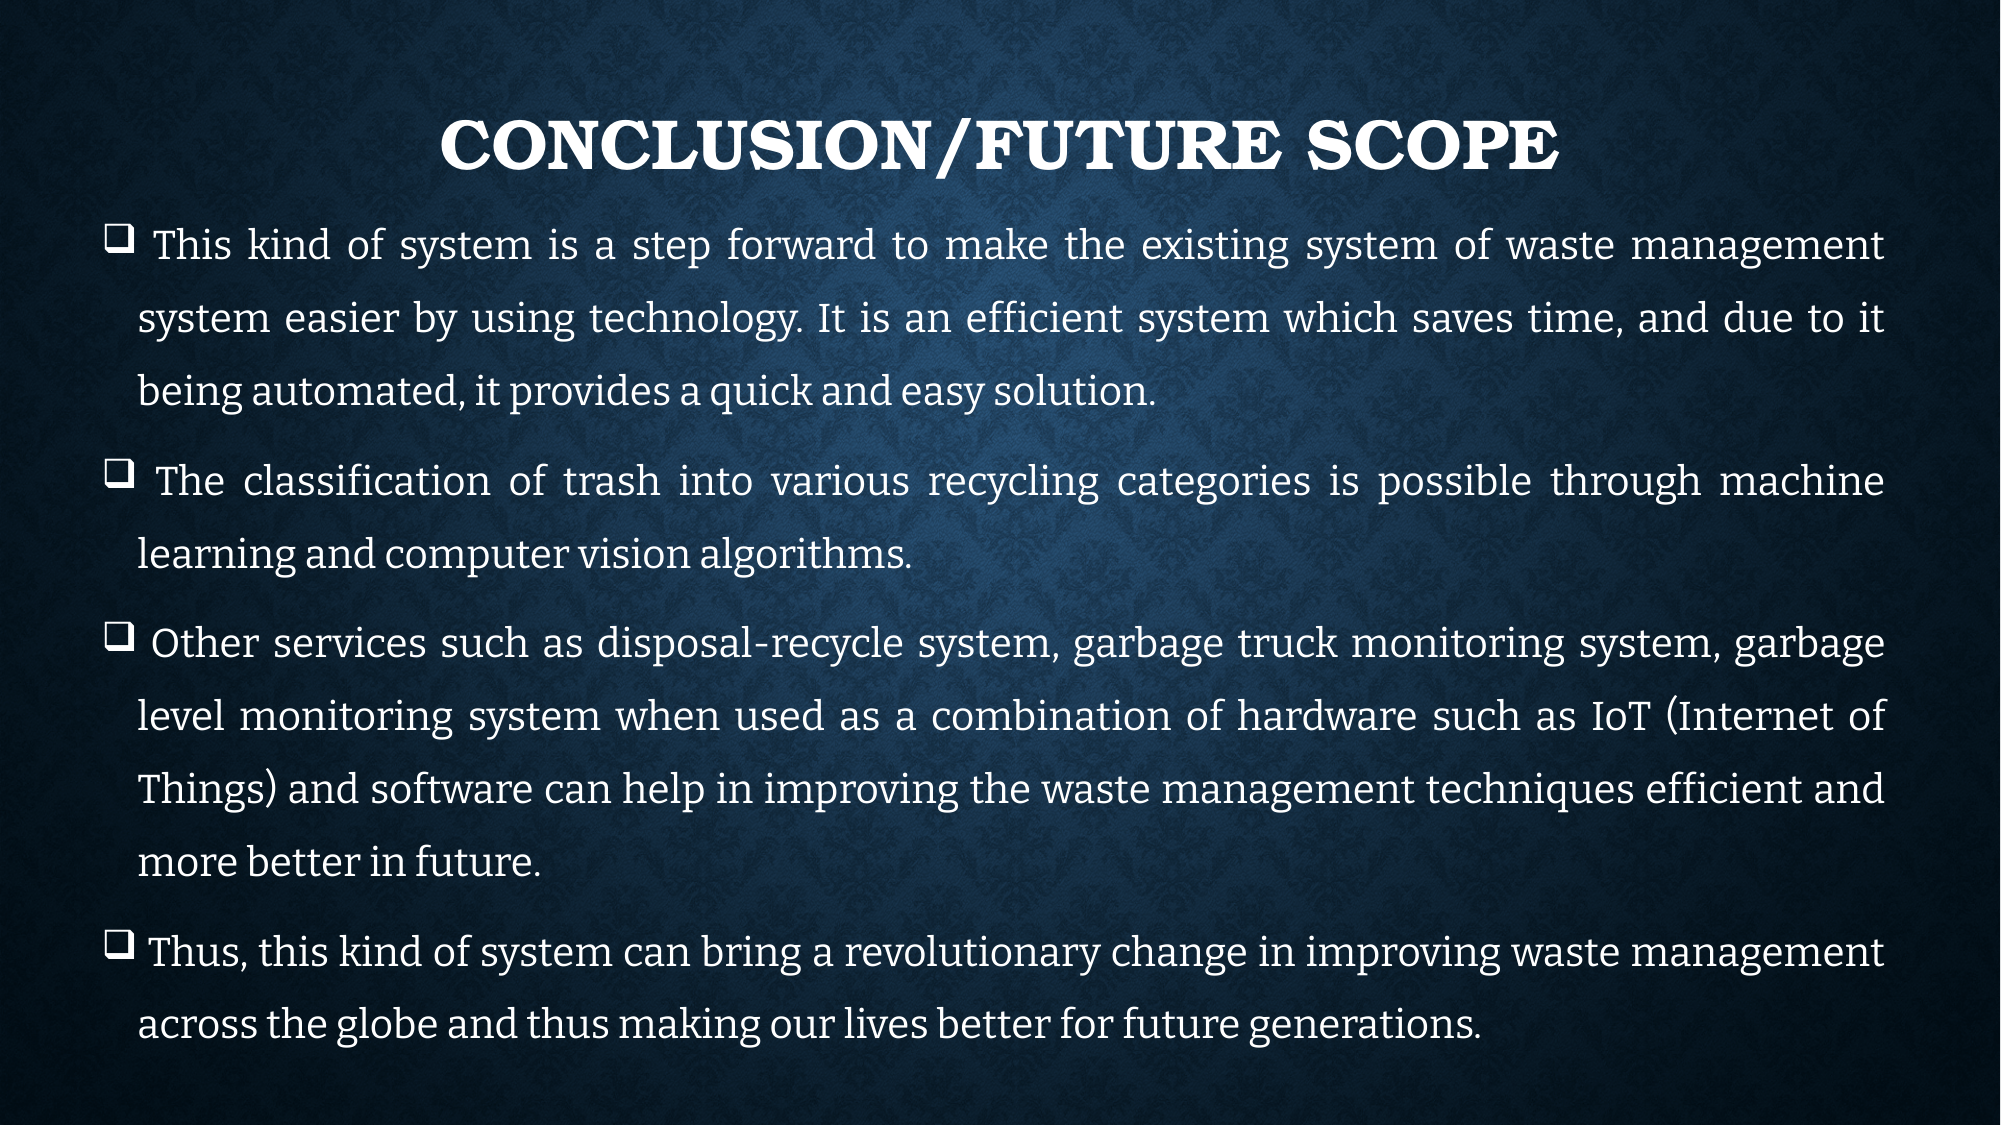

# Conclusion/FUTURE SCOPE
 This kind of system is a step forward to make the existing system of waste management system easier by using technology. It is an efficient system which saves time, and due to it being automated, it provides a quick and easy solution.
 The classification of trash into various recycling categories is possible through machine learning and computer vision algorithms.
 Other services such as disposal-recycle system, garbage truck monitoring system, garbage level monitoring system when used as a combination of hardware such as IoT (Internet of Things) and software can help in improving the waste management techniques efficient and more better in future.
 Thus, this kind of system can bring a revolutionary change in improving waste management across the globe and thus making our lives better for future generations.